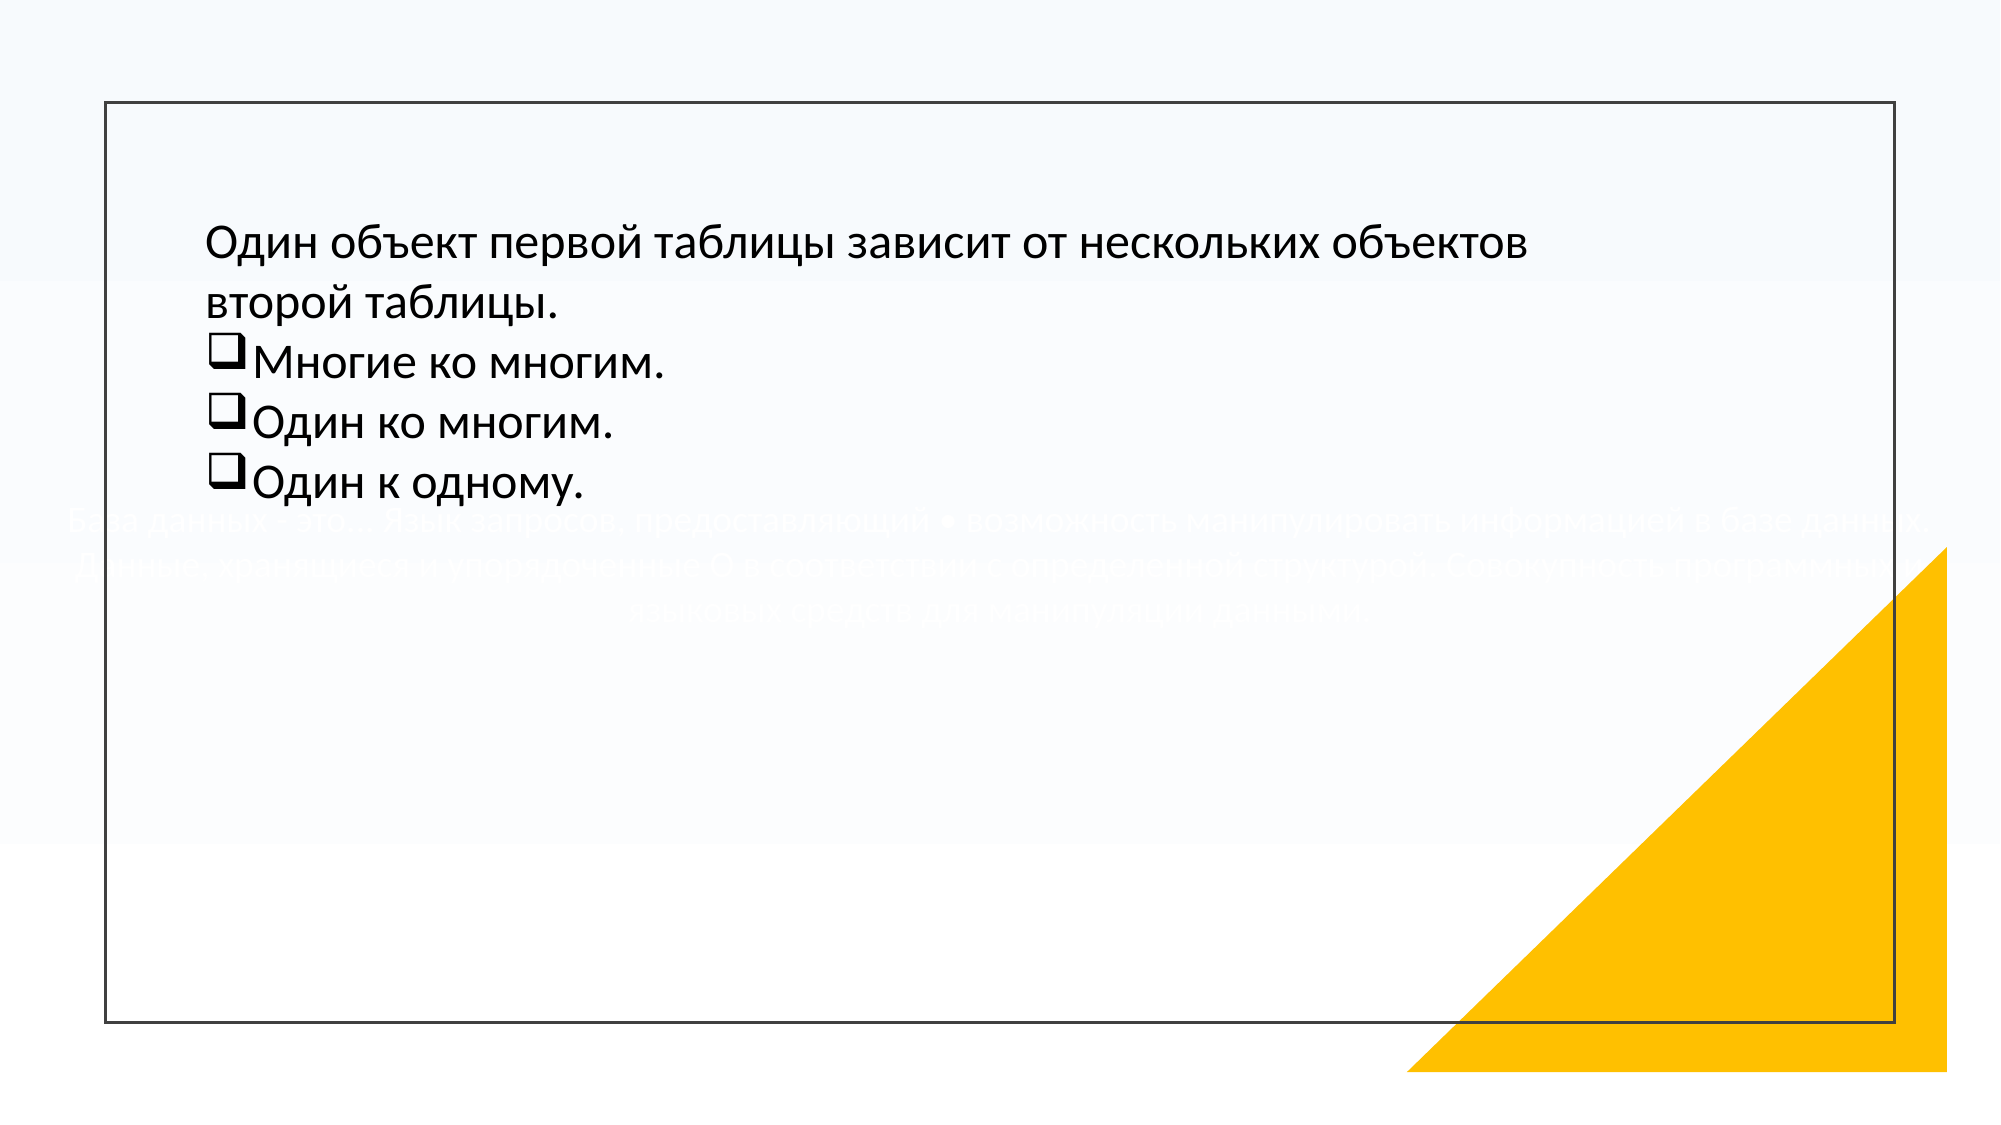

База данных - это... Язык запросов, предоставляющий • возможность манипулировать информацией в базе данных. Данные, хранящиеся и упорядоченные О в соответствии с определенной структурой. Совокупность программных и языковых средств для манипуляции данными.

Один объект первой таблицы зависит от нескольких объектов второй таблицы.
Многие ко многим.
Один ко многим.
Один к одному.